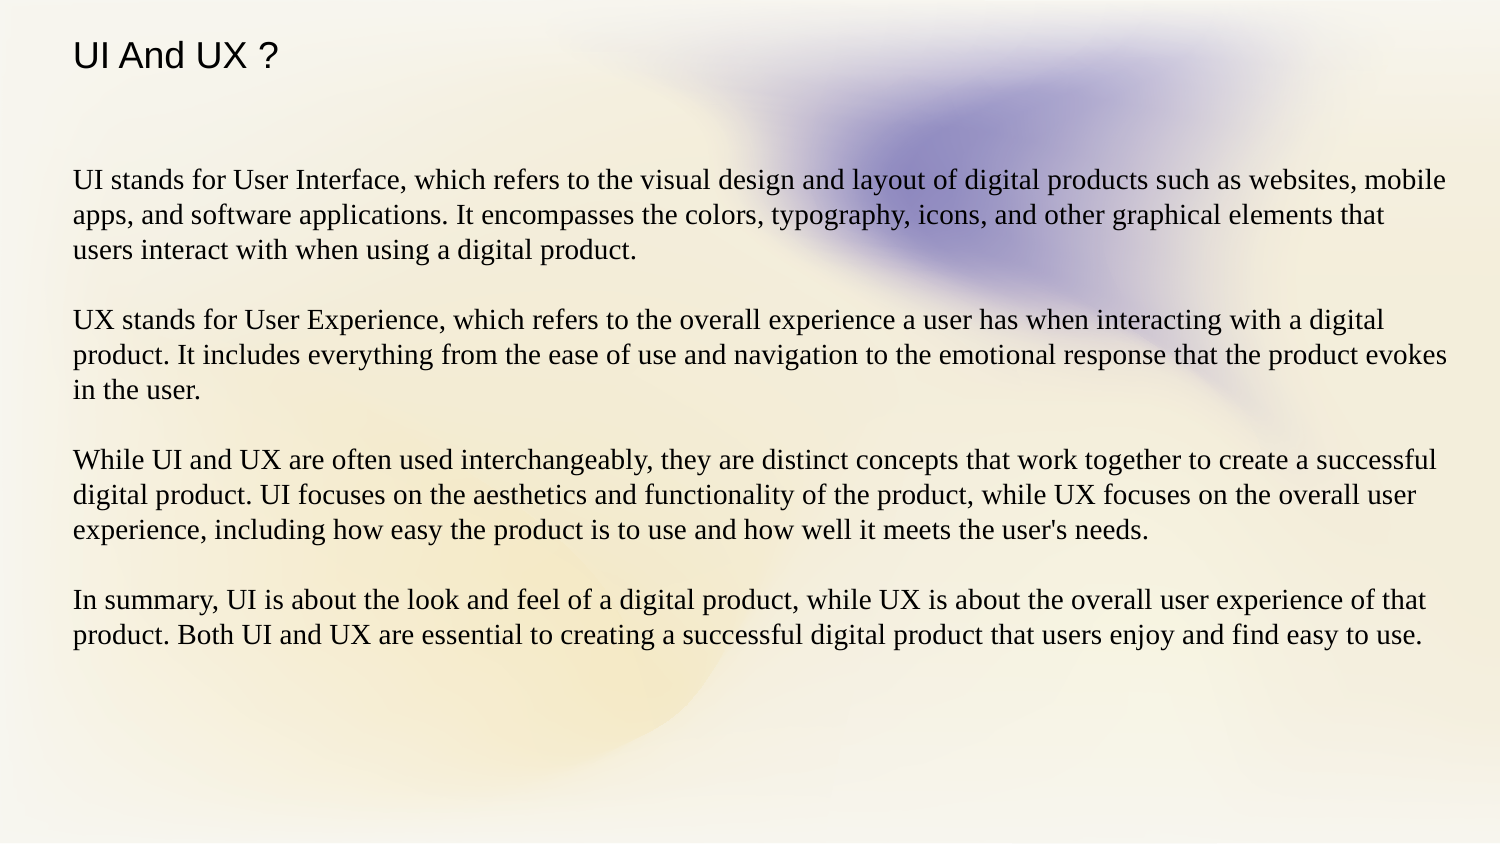

UI And UX ?

UI stands for User Interface, which refers to the visual design and layout of digital products such as websites, mobile apps, and software applications. It encompasses the colors, typography, icons, and other graphical elements that users interact with when using a digital product.

UX stands for User Experience, which refers to the overall experience a user has when interacting with a digital product. It includes everything from the ease of use and navigation to the emotional response that the product evokes in the user.

While UI and UX are often used interchangeably, they are distinct concepts that work together to create a successful digital product. UI focuses on the aesthetics and functionality of the product, while UX focuses on the overall user experience, including how easy the product is to use and how well it meets the user's needs.

In summary, UI is about the look and feel of a digital product, while UX is about the overall user experience of that product. Both UI and UX are essential to creating a successful digital product that users enjoy and find easy to use.